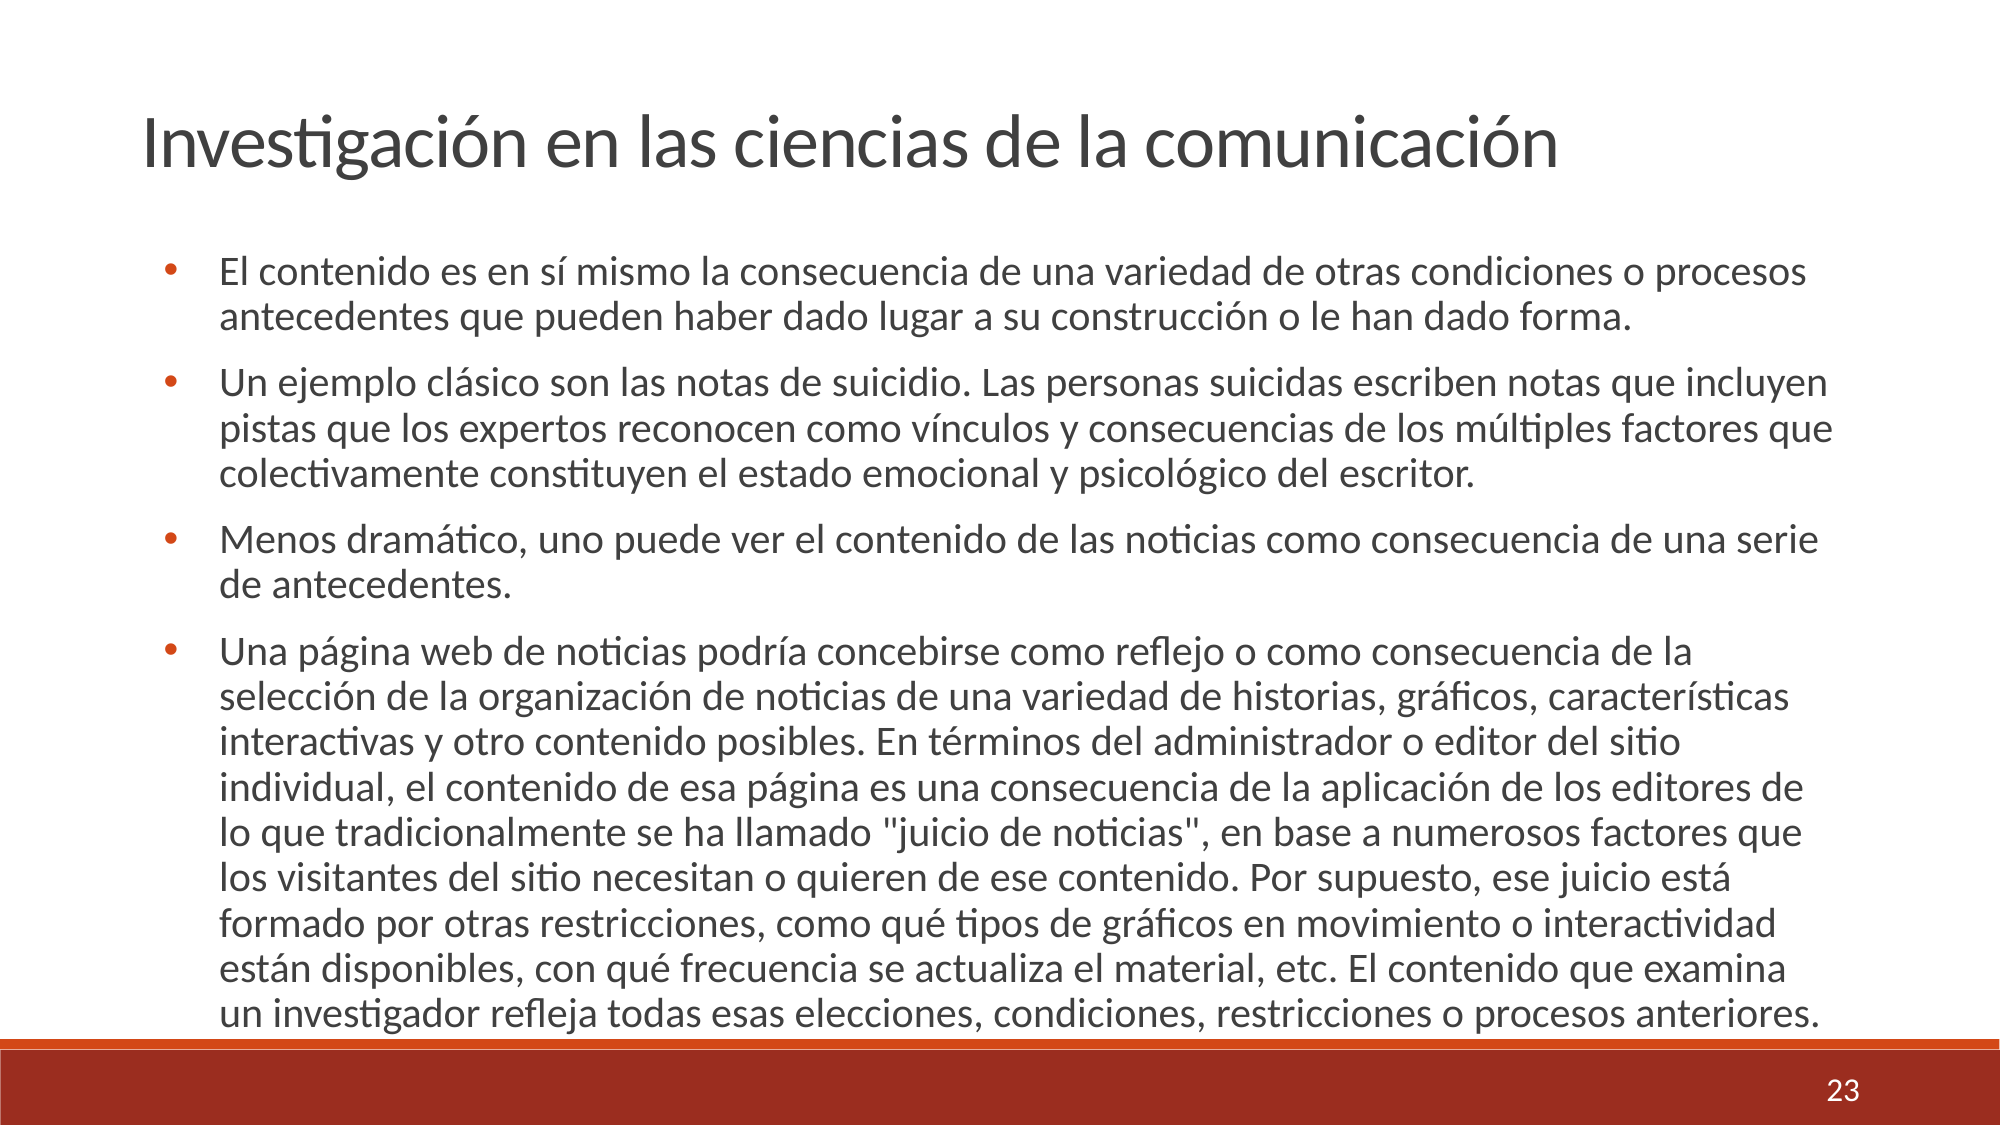

Investigación en las ciencias de la comunicación

El contenido es en sí mismo la consecuencia de una variedad de otras condiciones o procesos antecedentes que pueden haber dado lugar a su construcción o le han dado forma.
Un ejemplo clásico son las notas de suicidio. Las personas suicidas escriben notas que incluyen pistas que los expertos reconocen como vínculos y consecuencias de los múltiples factores que colectivamente constituyen el estado emocional y psicológico del escritor.
Menos dramático, uno puede ver el contenido de las noticias como consecuencia de una serie de antecedentes.
Una página web de noticias podría concebirse como reflejo o como consecuencia de la selección de la organización de noticias de una variedad de historias, gráficos, características interactivas y otro contenido posibles. En términos del administrador o editor del sitio individual, el contenido de esa página es una consecuencia de la aplicación de los editores de lo que tradicionalmente se ha llamado "juicio de noticias", en base a numerosos factores que los visitantes del sitio necesitan o quieren de ese contenido. Por supuesto, ese juicio está formado por otras restricciones, como qué tipos de gráficos en movimiento o interactividad están disponibles, con qué frecuencia se actualiza el material, etc. El contenido que examina un investigador refleja todas esas elecciones, condiciones, restricciones o procesos anteriores.
23